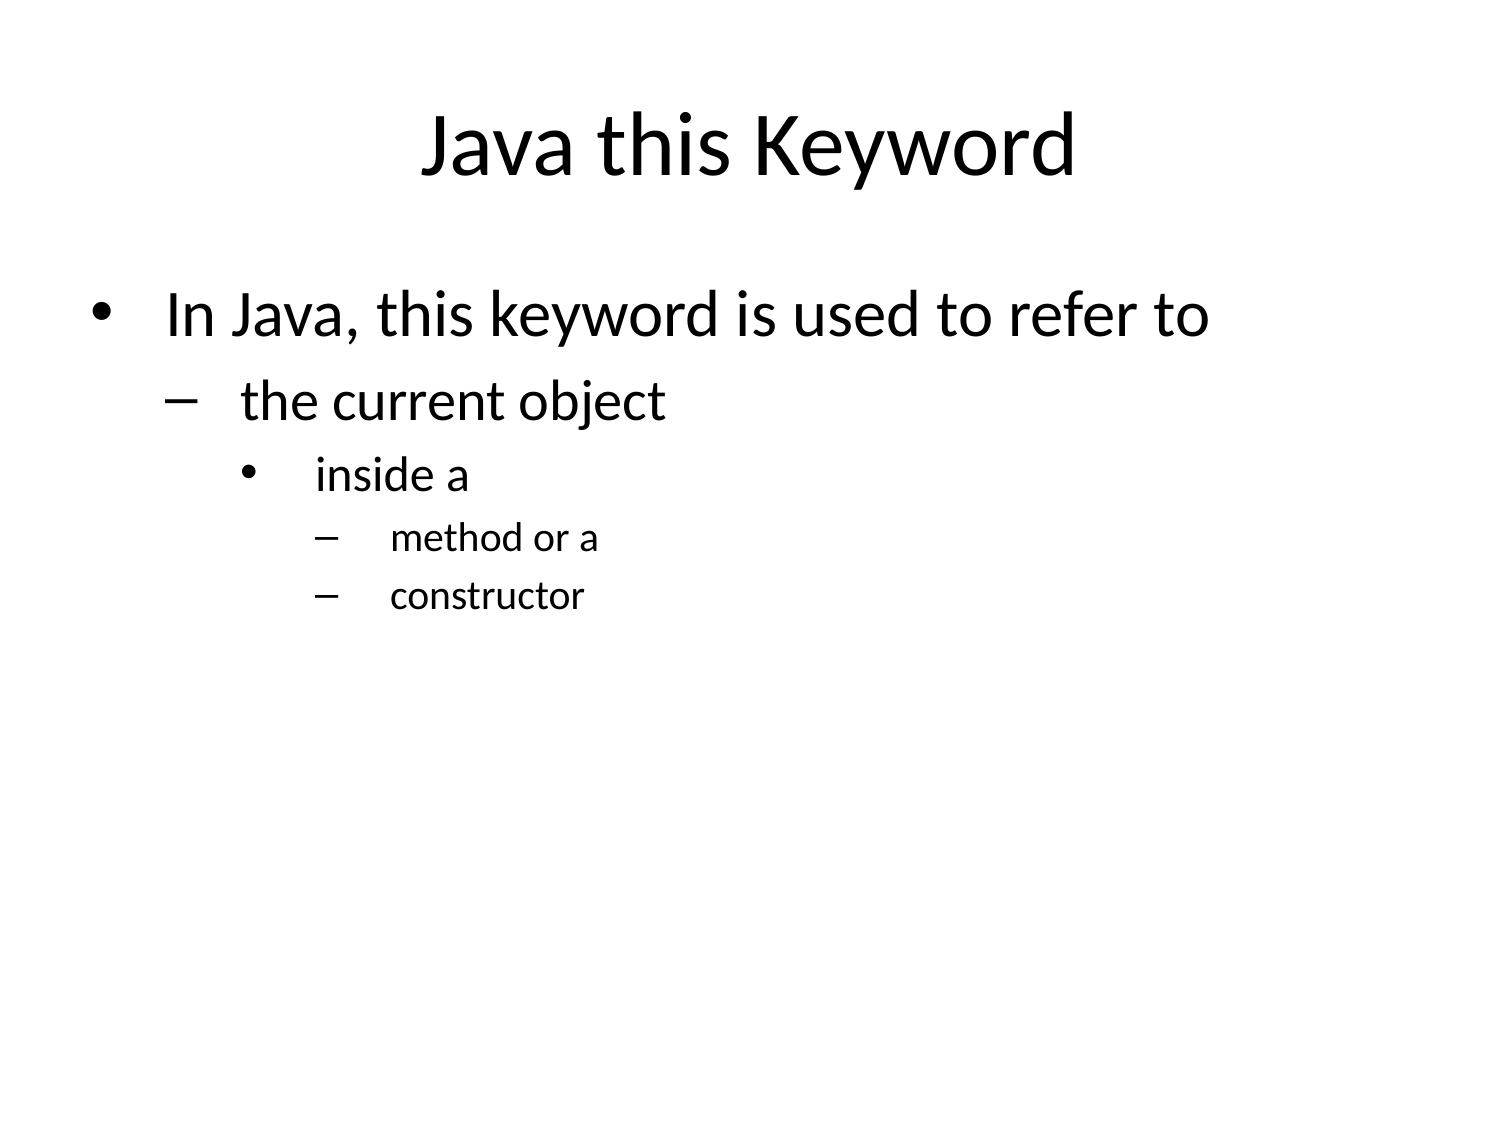

# Java this Keyword
In Java, this keyword is used to refer to
the current object
inside a
method or a
constructor